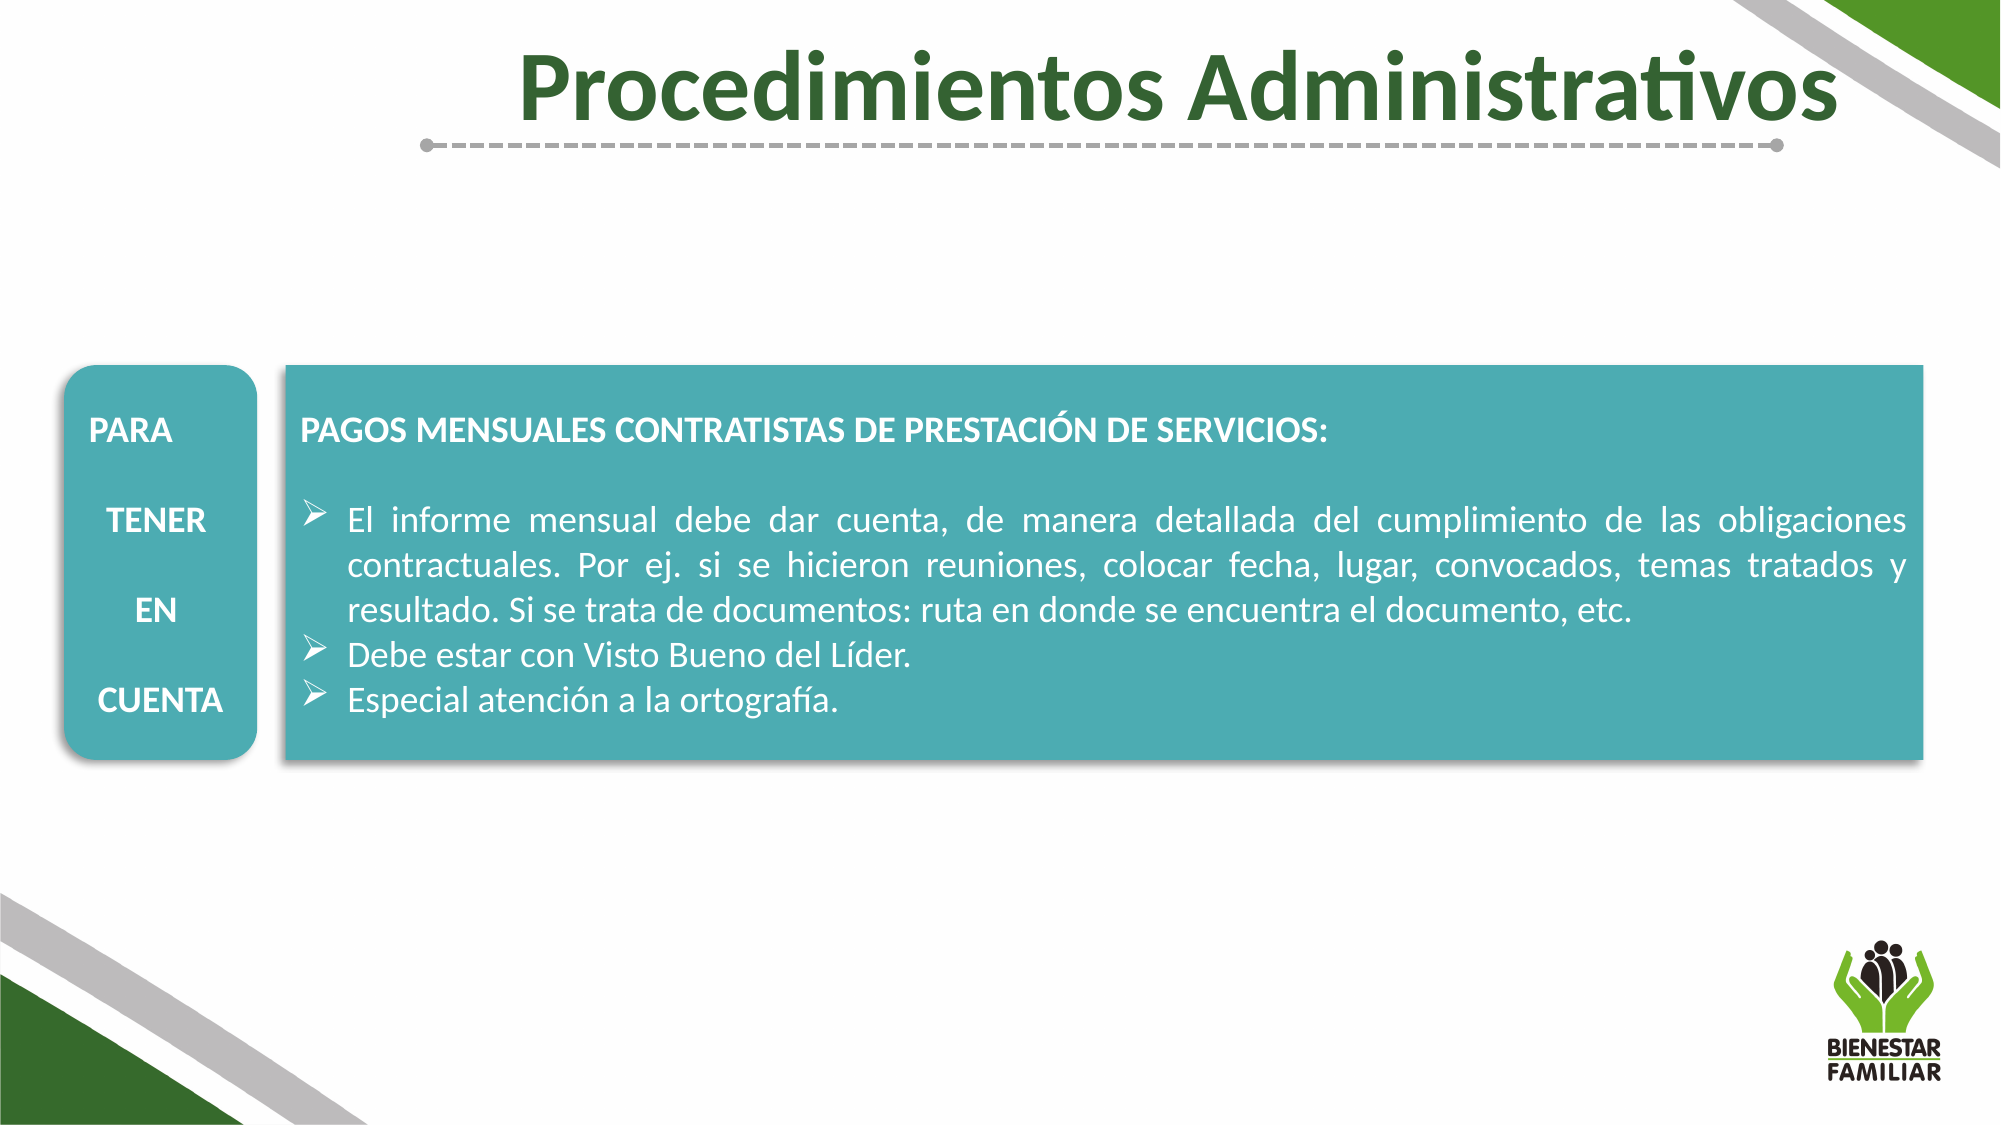

Procedimientos Administrativos
PARA

TENER

EN

CUENTA
PAGOS MENSUALES CONTRATISTAS DE PRESTACIÓN DE SERVICIOS:

El informe mensual debe dar cuenta, de manera detallada del cumplimiento de las obligaciones contractuales. Por ej. si se hicieron reuniones, colocar fecha, lugar, convocados, temas tratados y resultado. Si se trata de documentos: ruta en donde se encuentra el documento, etc.
Debe estar con Visto Bueno del Líder.
Especial atención a la ortografía.